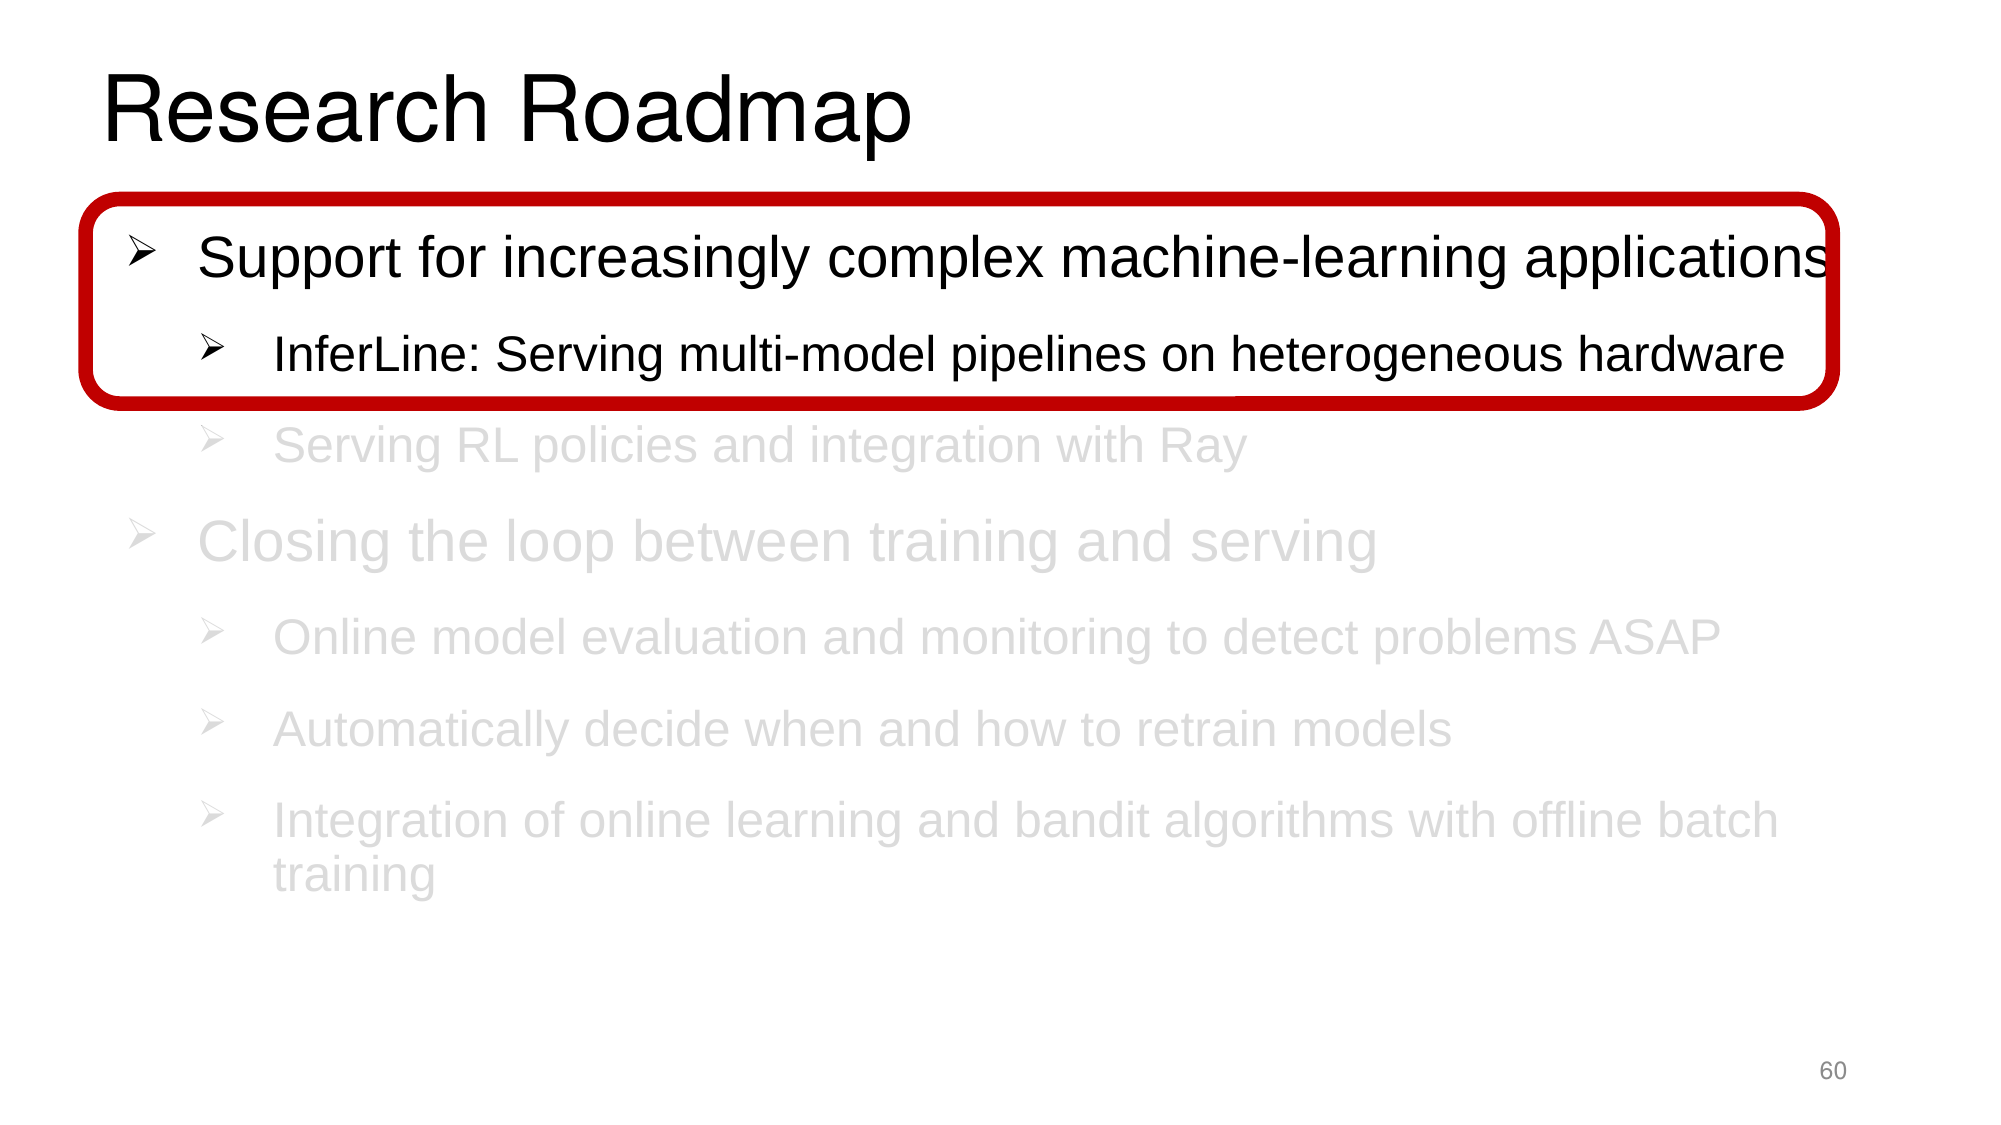

# Research Roadmap

Support for increasingly complex machine-learning applications
InferLine: Serving multi-model pipelines on heterogeneous hardware
Serving RL policies and integration with Ray
Closing the loop between training and serving
Online model evaluation and monitoring to detect problems ASAP
Automatically decide when and how to retrain models
Integration of online learning and bandit algorithms with offline batch training

60